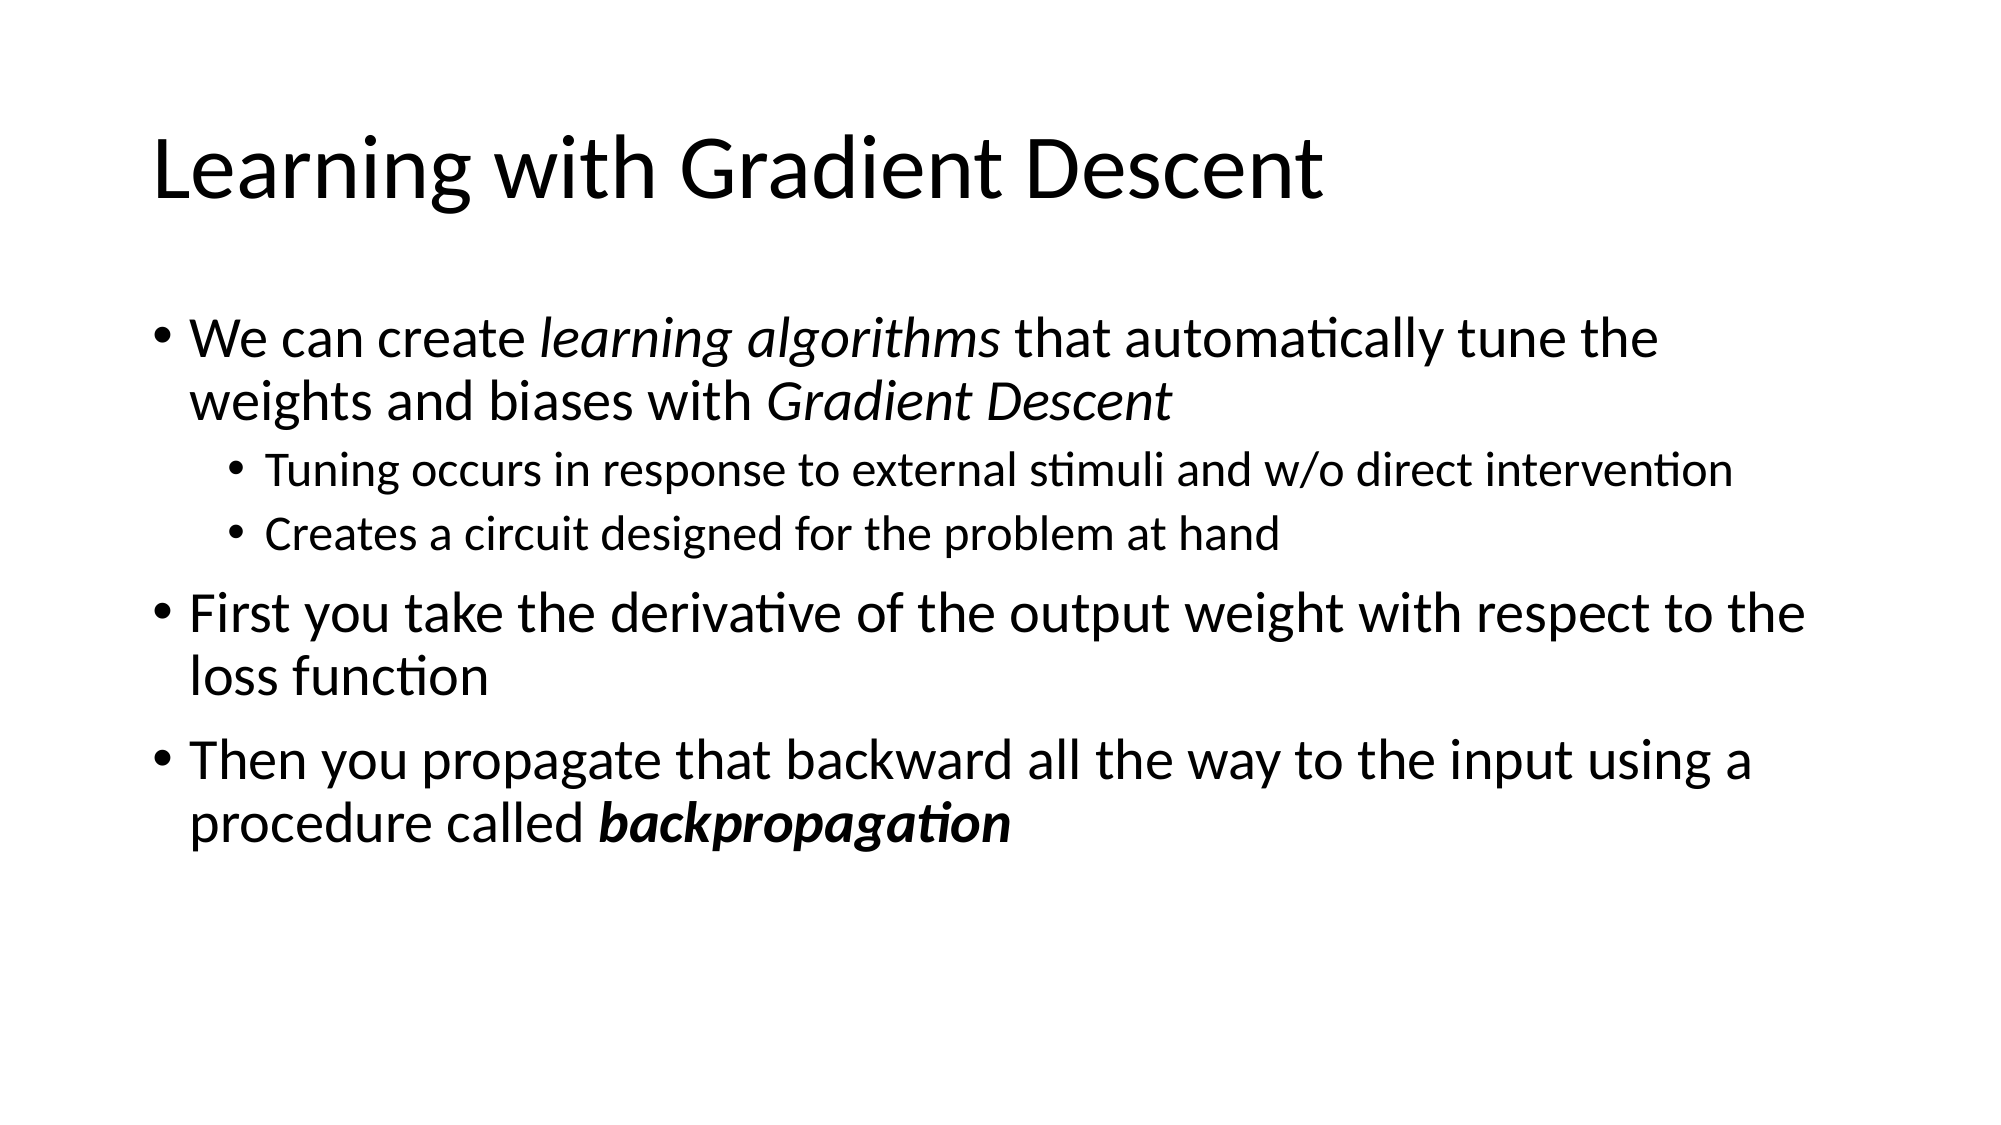

# Learning with Gradient Descent
We can create learning algorithms that automatically tune the weights and biases with Gradient Descent
Tuning occurs in response to external stimuli and w/o direct intervention
Creates a circuit designed for the problem at hand
First you take the derivative of the output weight with respect to the loss function
Then you propagate that backward all the way to the input using a procedure called backpropagation